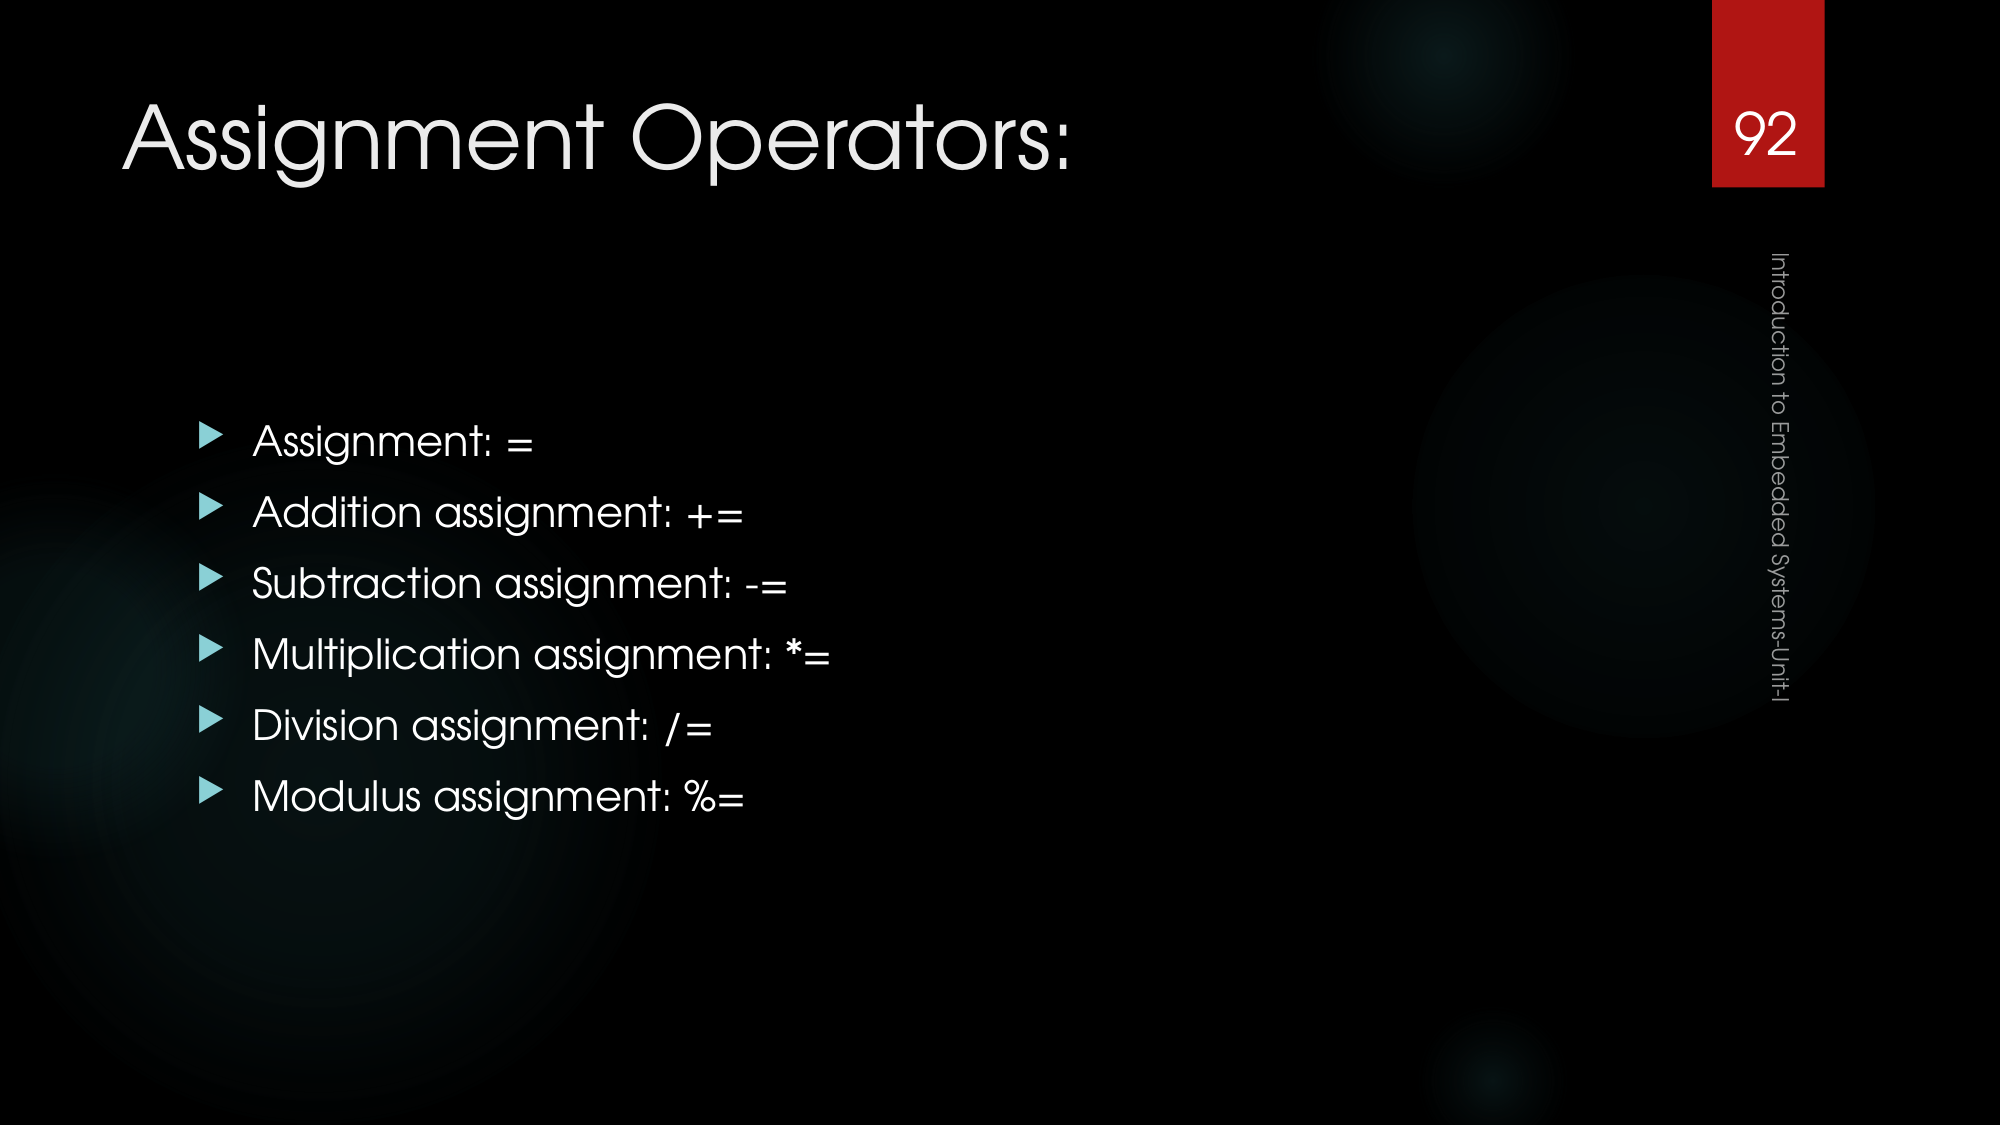

92
# Assignment Operators:

Assignment: =
Addition assignment: +=
Subtraction assignment: -=
Multiplication assignment: *=
Division assignment: /=
Modulus assignment: %=
Introduction to Embedded Systems-Unit-I